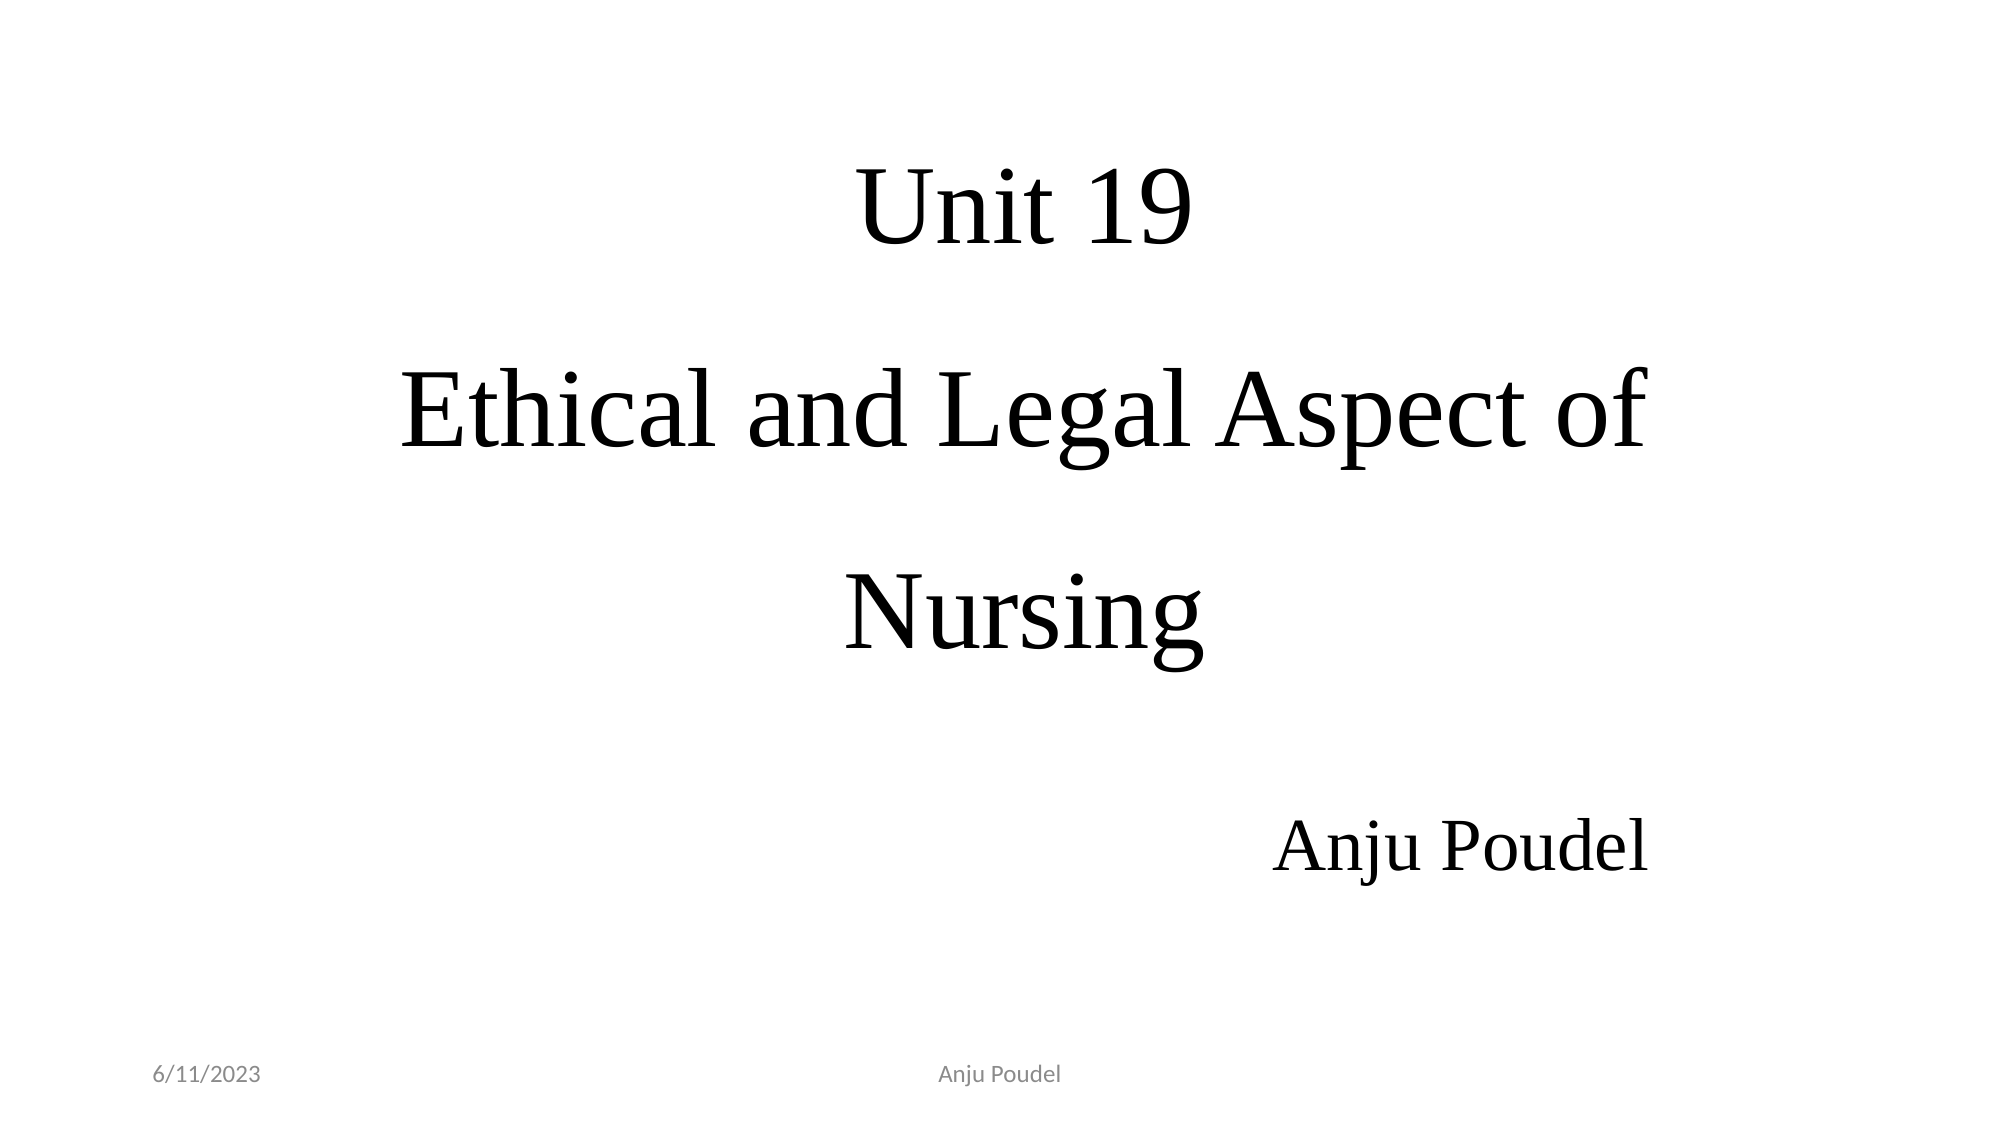

# Unit 19 Ethical and Legal Aspect of Nursing
Anju Poudel
6/11/2023
Anju Poudel